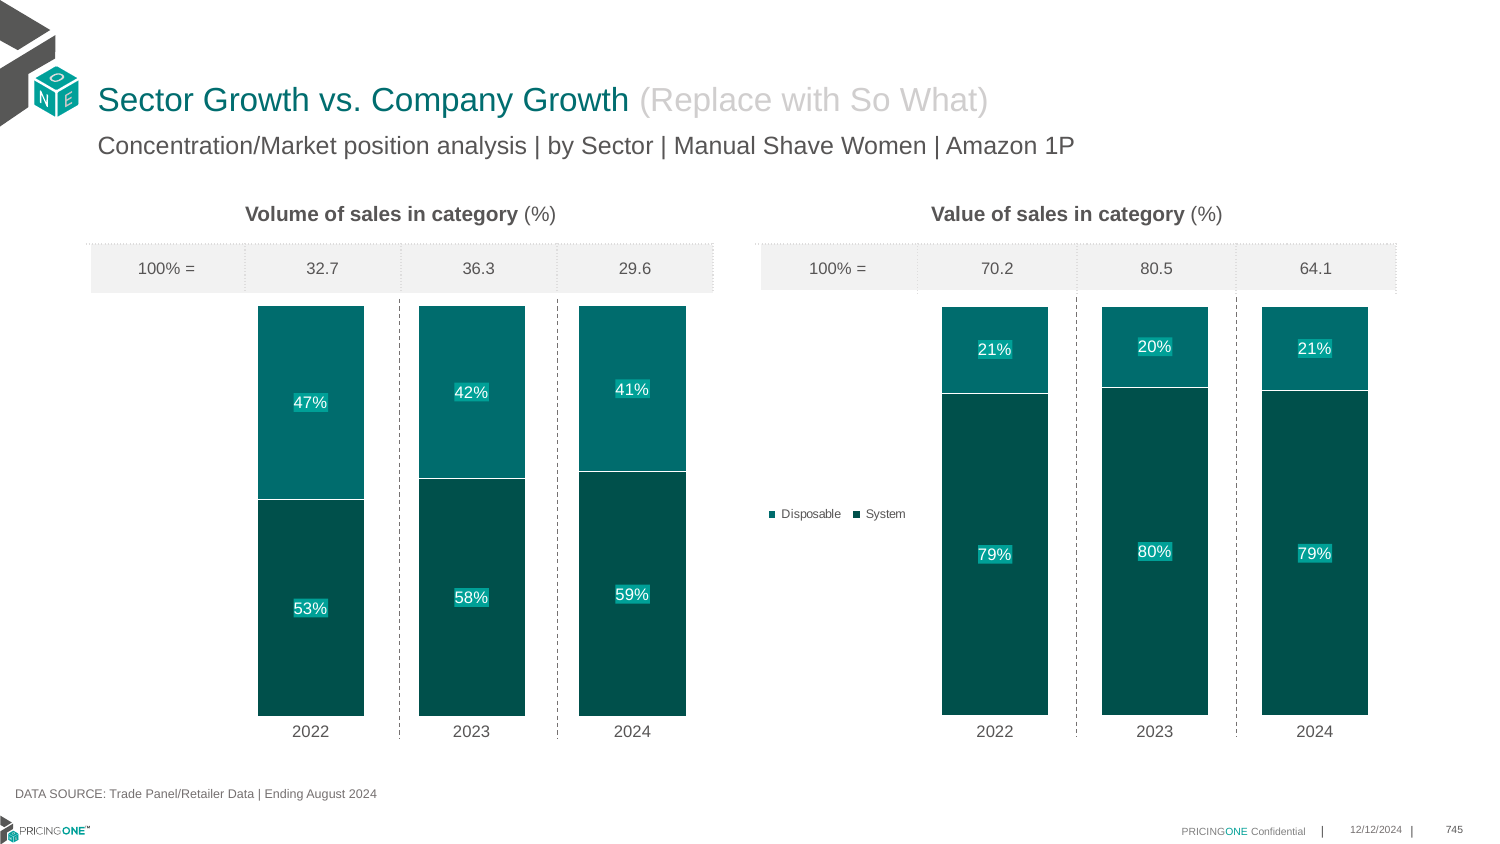

# Sector Growth vs. Company Growth (Replace with So What)
Concentration/Market position analysis | by Sector | Manual Shave Women | Amazon 1P
| Volume of sales in category (%) |  |  |  |
| --- | --- | --- | --- |
| 100% = | 32.7 | 36.3 | 29.6 |
| Value of sales in category (%) |  |  |  |
| --- | --- | --- | --- |
| 100% = | 70.2 | 80.5 | 64.1 |

### Chart

| Category | System | Disposable |
|---|---|---|
| 2022 | 0.5270224012519996 | 0.4729775987480004 |
| 2023 | 0.5783603156163489 | 0.42163968438365107 |
| 2024 | 0.5947255760701287 | 0.4052744239298713 |

### Chart

| Category | System | Disposable |
|---|---|---|
| 2022 | 0.787696726135734 | 0.212303273864266 |
| 2023 | 0.8019882822314738 | 0.19801171776852627 |
| 2024 | 0.7931040791194203 | 0.20689592088057973 |
DATA SOURCE: Trade Panel/Retailer Data | Ending August 2024

12/12/2024
745